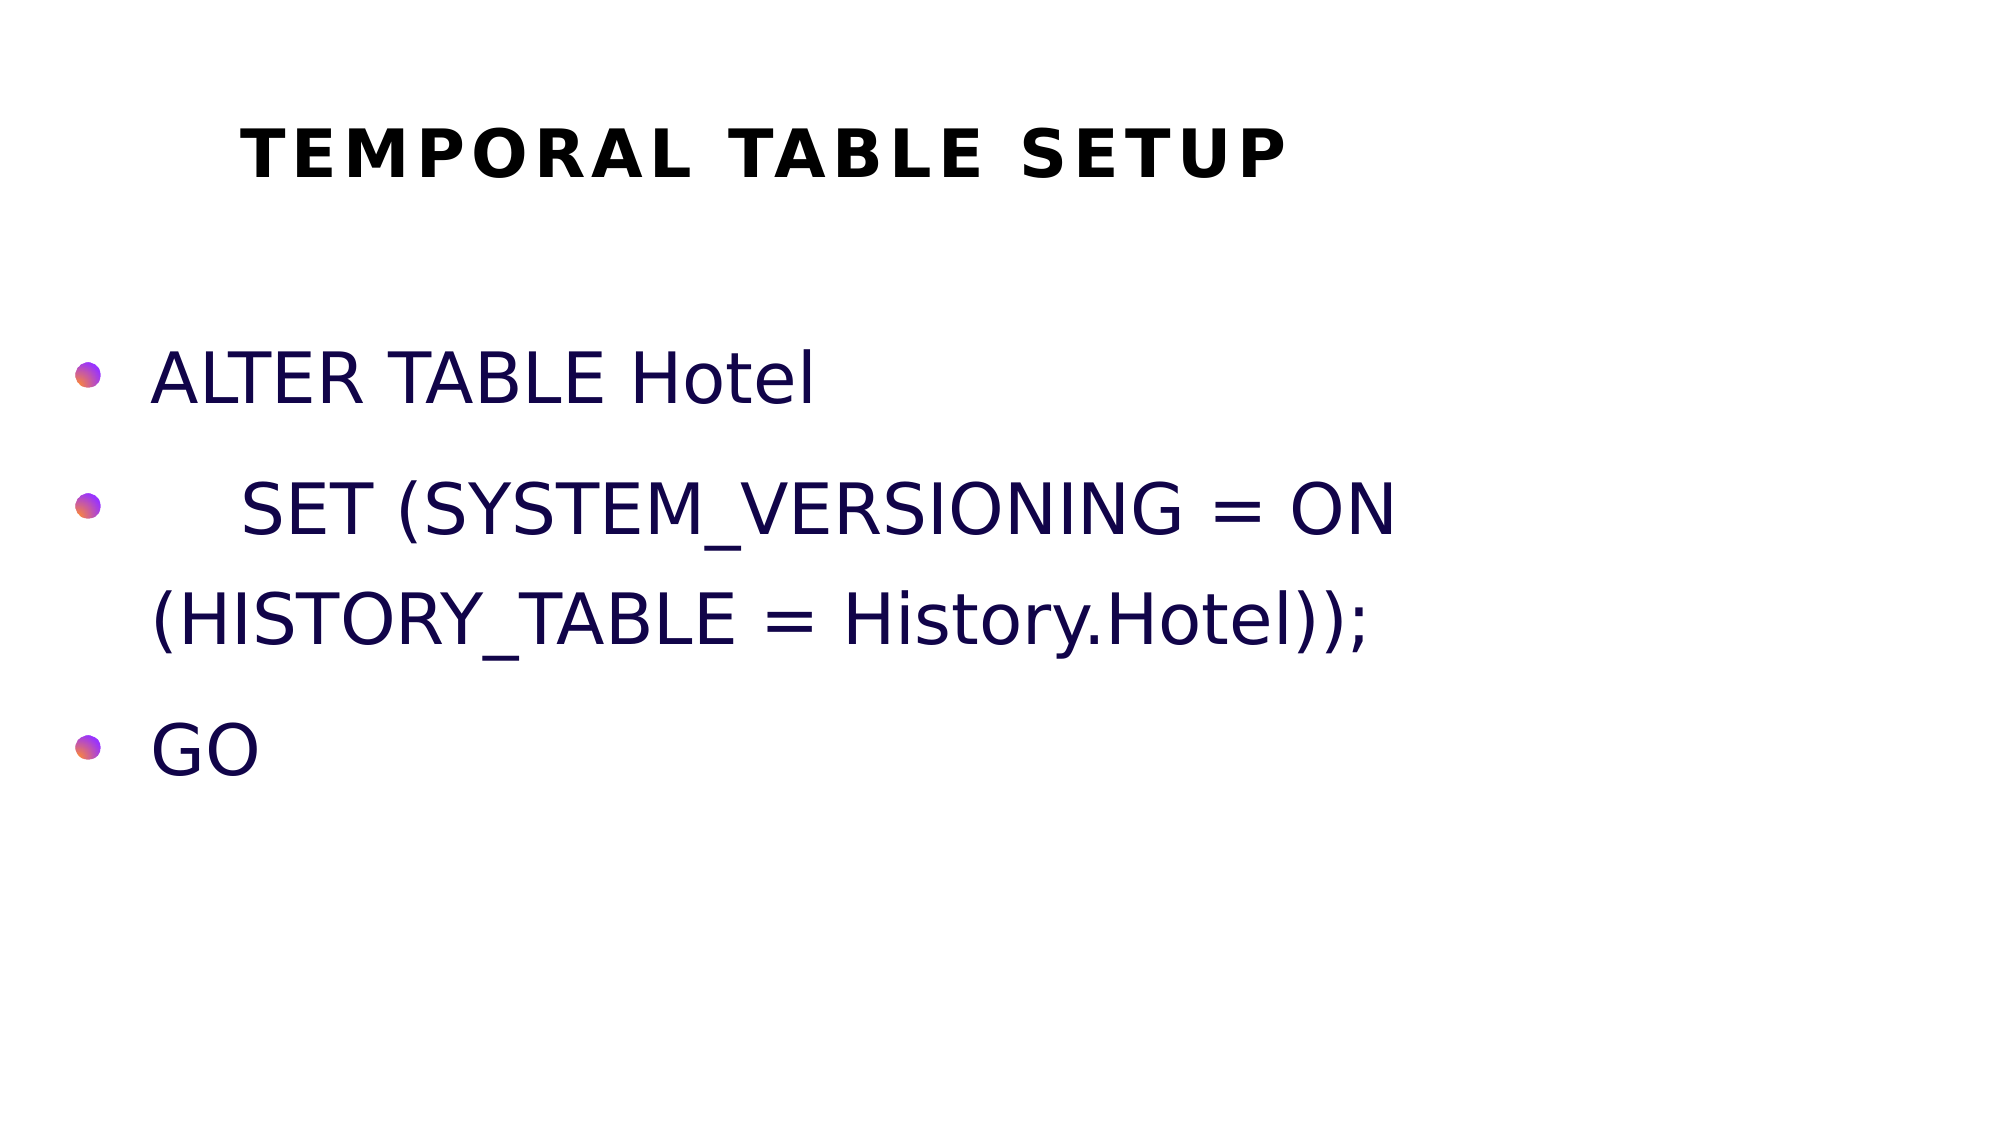

# Temporal Table Setup
ALTER TABLE Hotel
    SET (SYSTEM_VERSIONING = ON (HISTORY_TABLE = History.Hotel));
GO